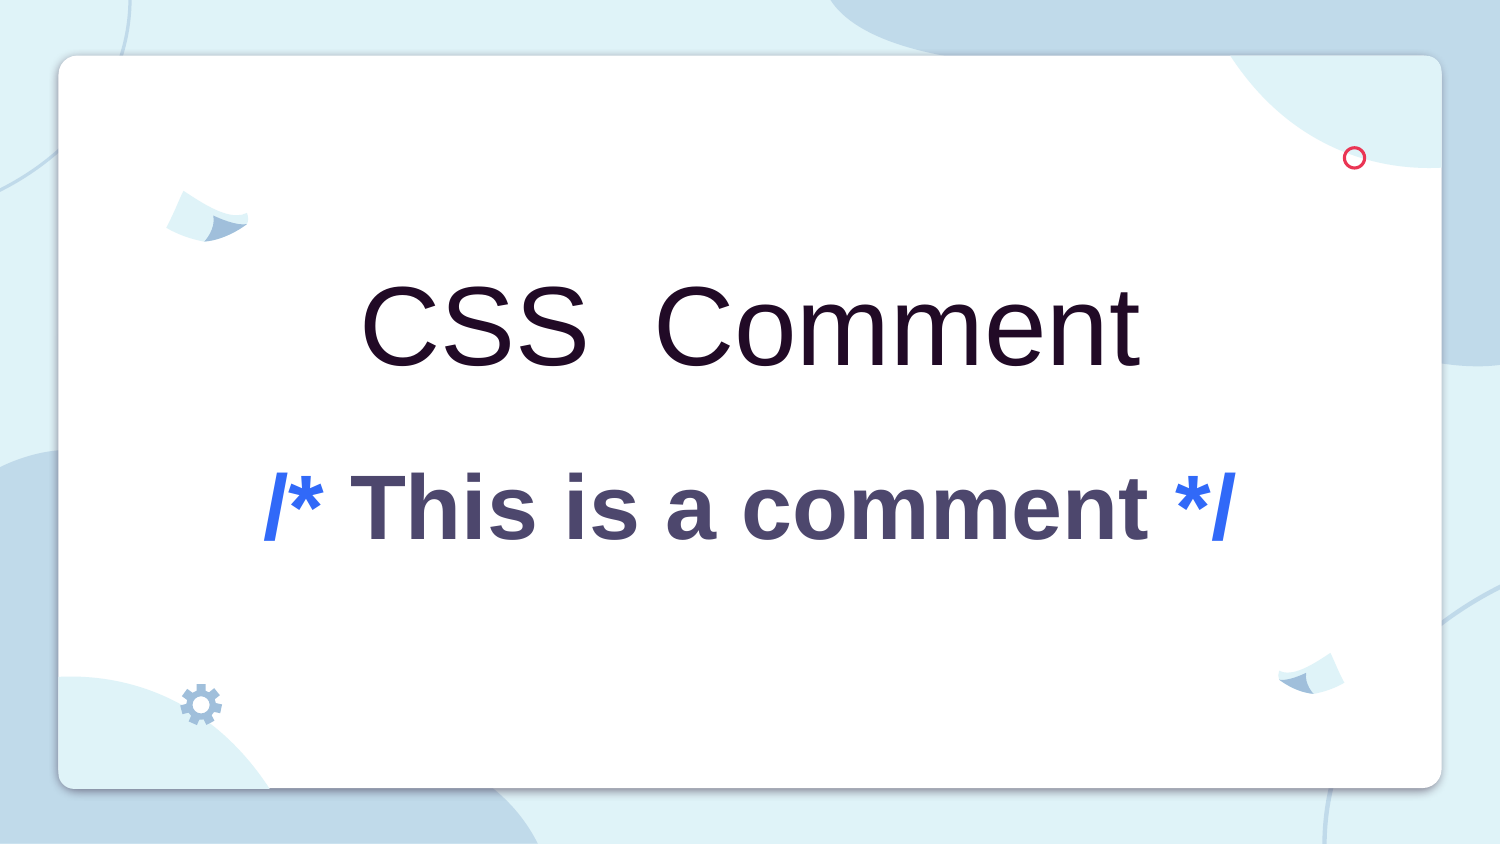

# CSS  Comment
/* This is a comment */